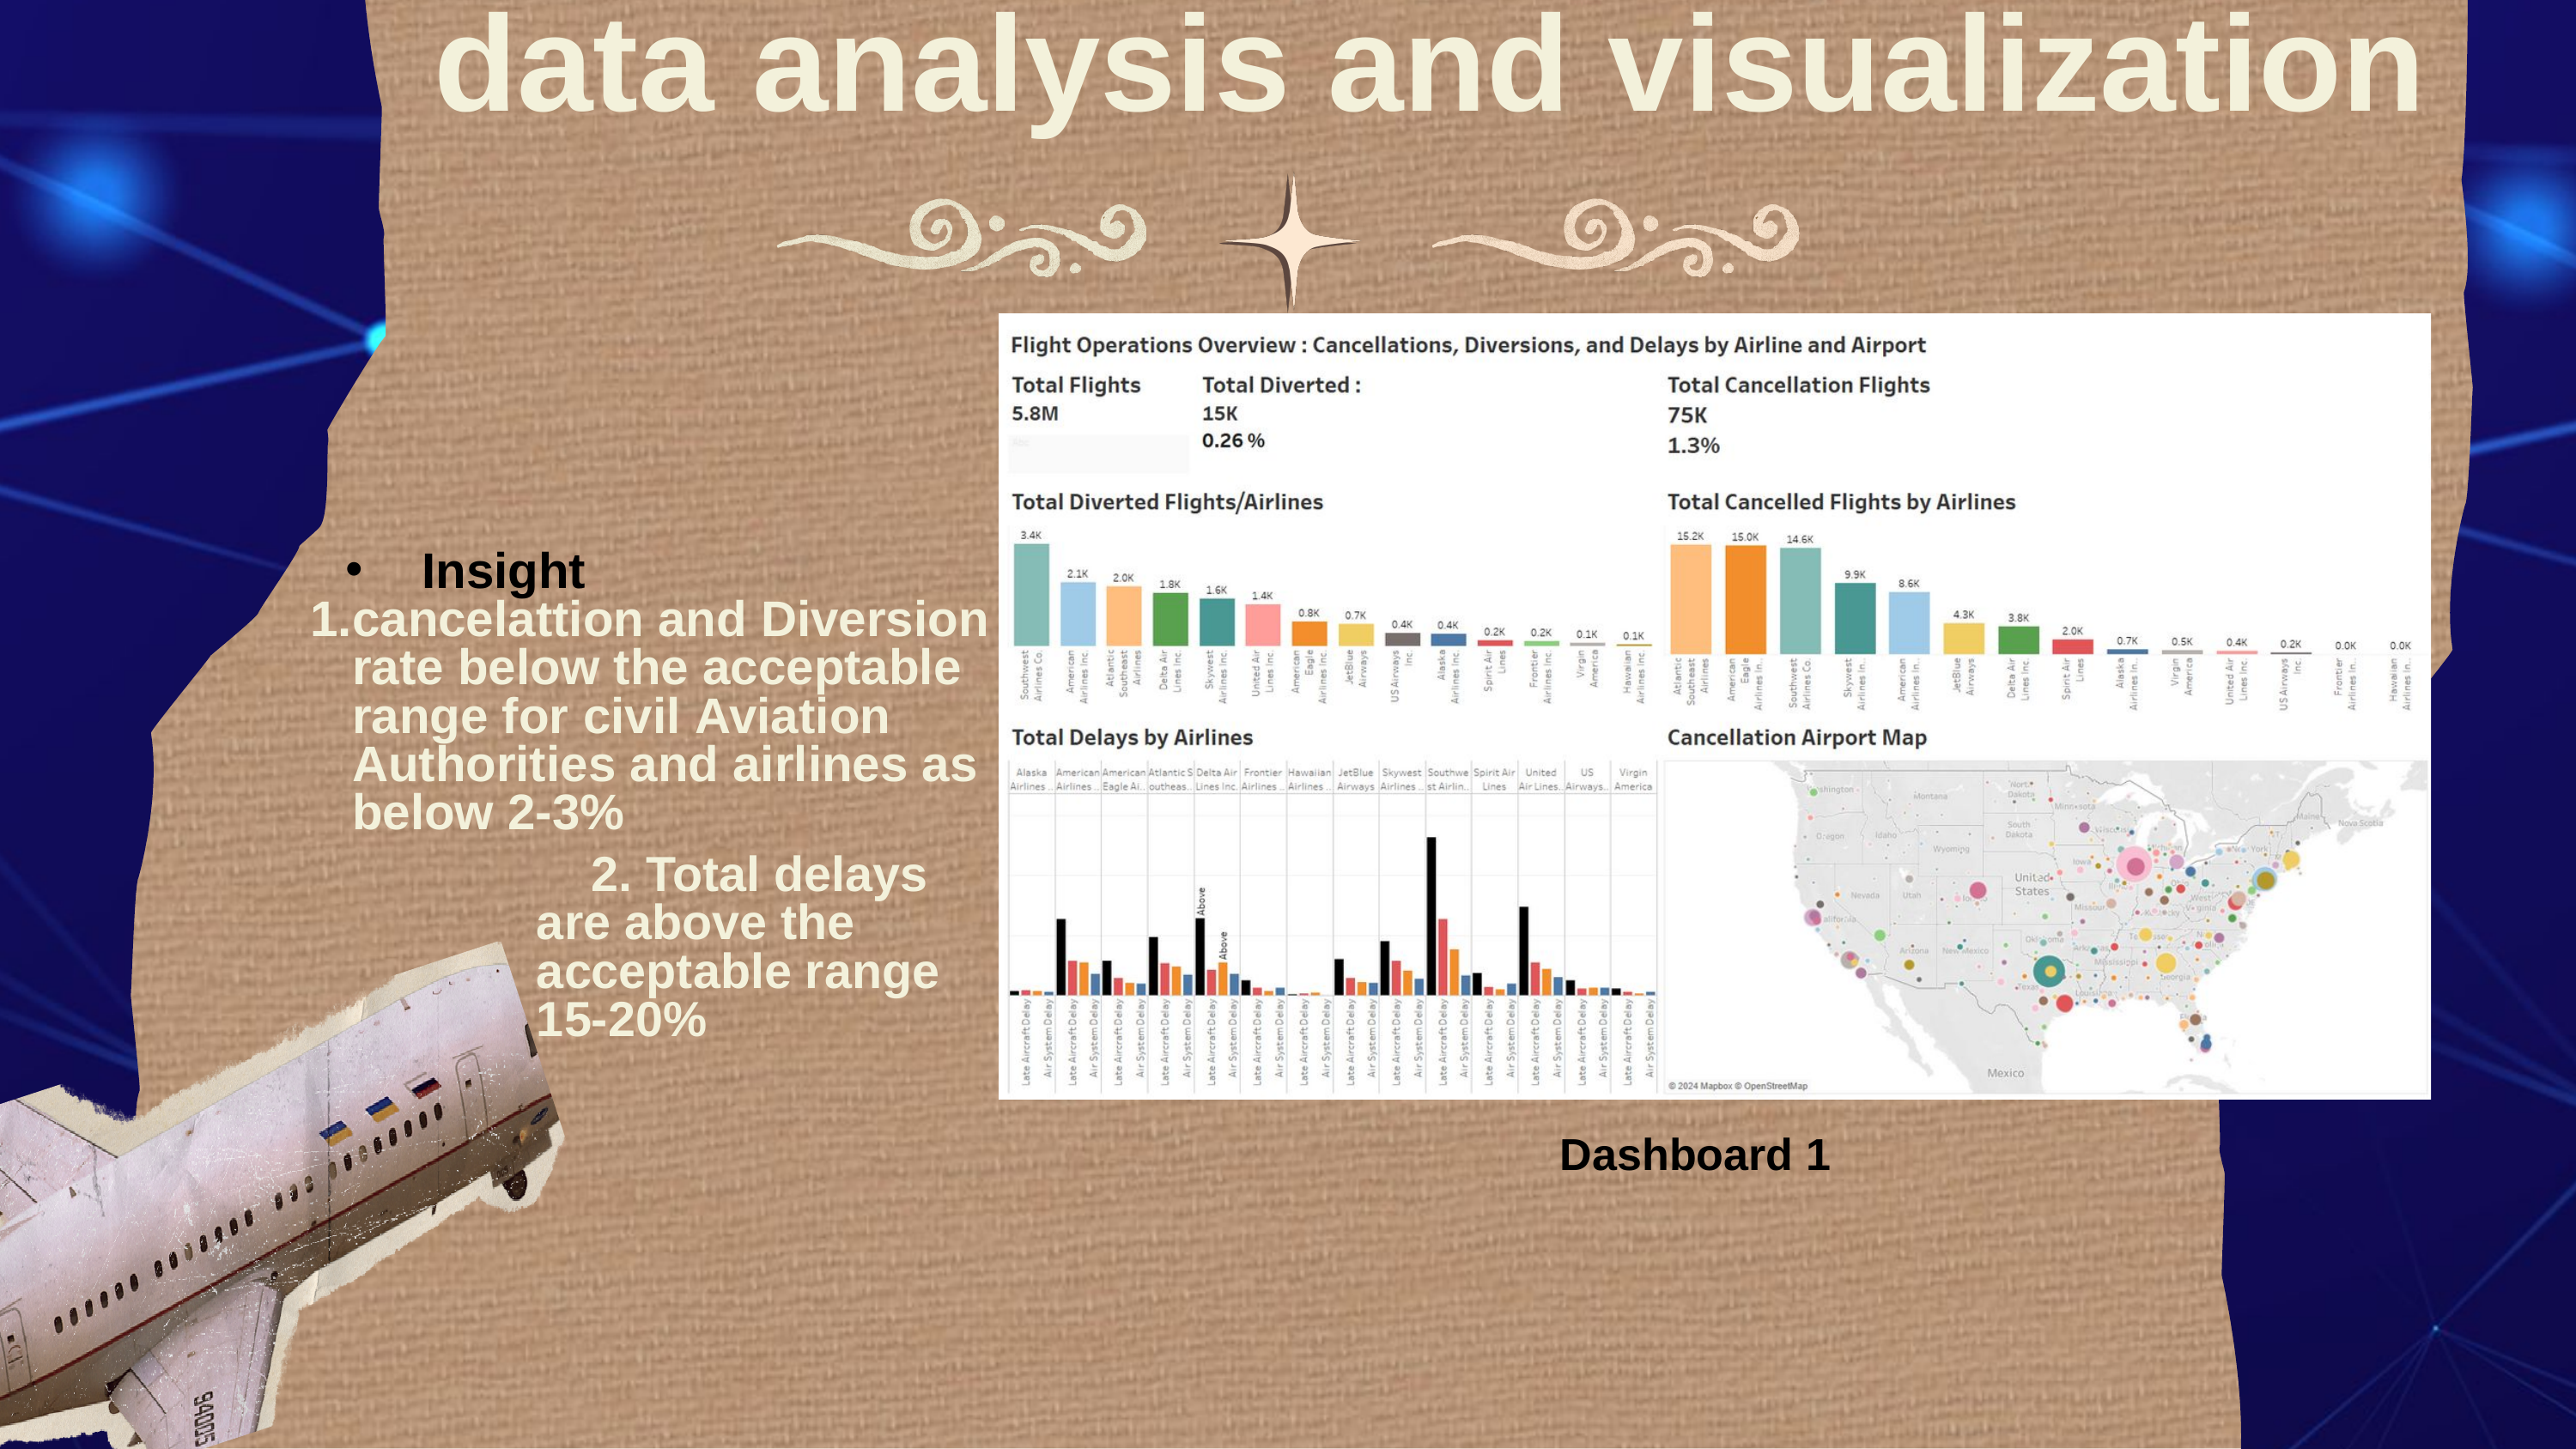

data analysis and visualization

Dashboard 1
Insight
cancelattion and Diversion rate below the acceptable range for civil Aviation Authorities and airlines as below 2-3%
    2. Total delays are above the acceptable range 15-20%